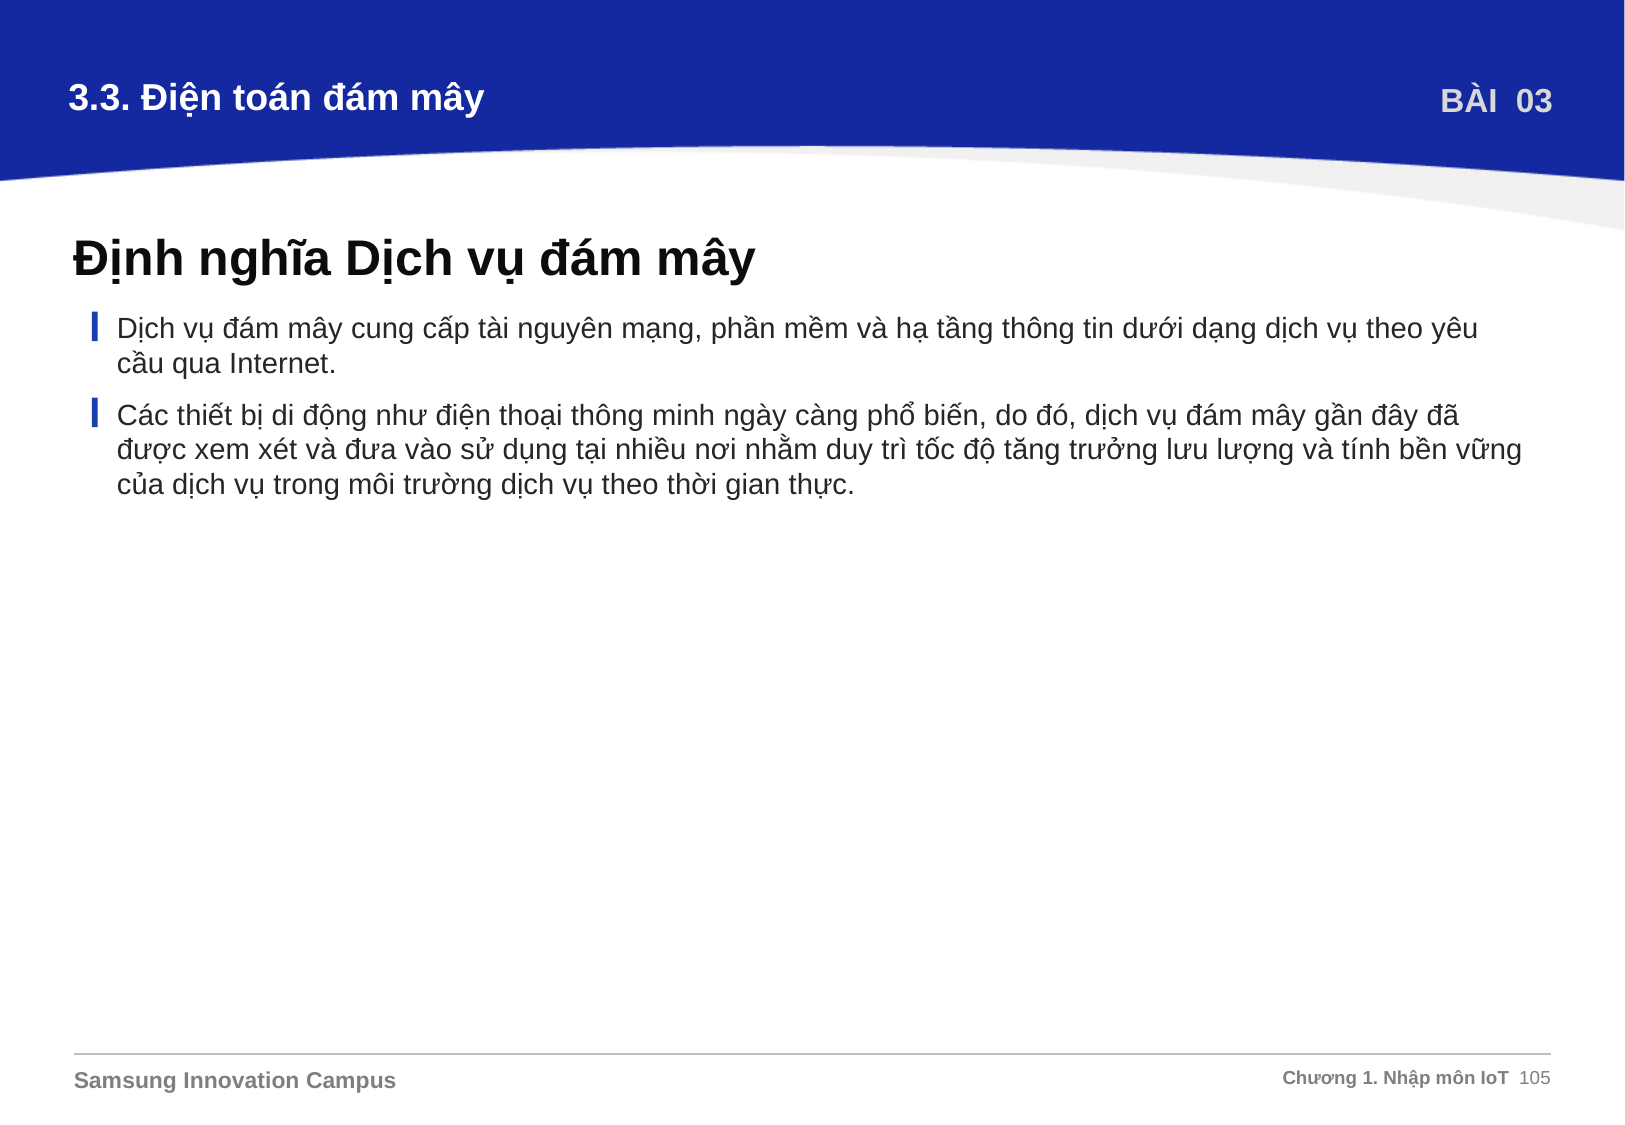

3.3. Điện toán đám mây
BÀI  03
Định nghĩa Dịch vụ đám mây
Dịch vụ đám mây cung cấp tài nguyên mạng, phần mềm và hạ tầng thông tin dưới dạng dịch vụ theo yêu cầu qua Internet.

Các thiết bị di động như điện thoại thông minh ngày càng phổ biến, do đó, dịch vụ đám mây gần đây đã được xem xét và đưa vào sử dụng tại nhiều nơi nhằm duy trì tốc độ tăng trưởng lưu lượng và tính bền vững của dịch vụ trong môi trường dịch vụ theo thời gian thực.